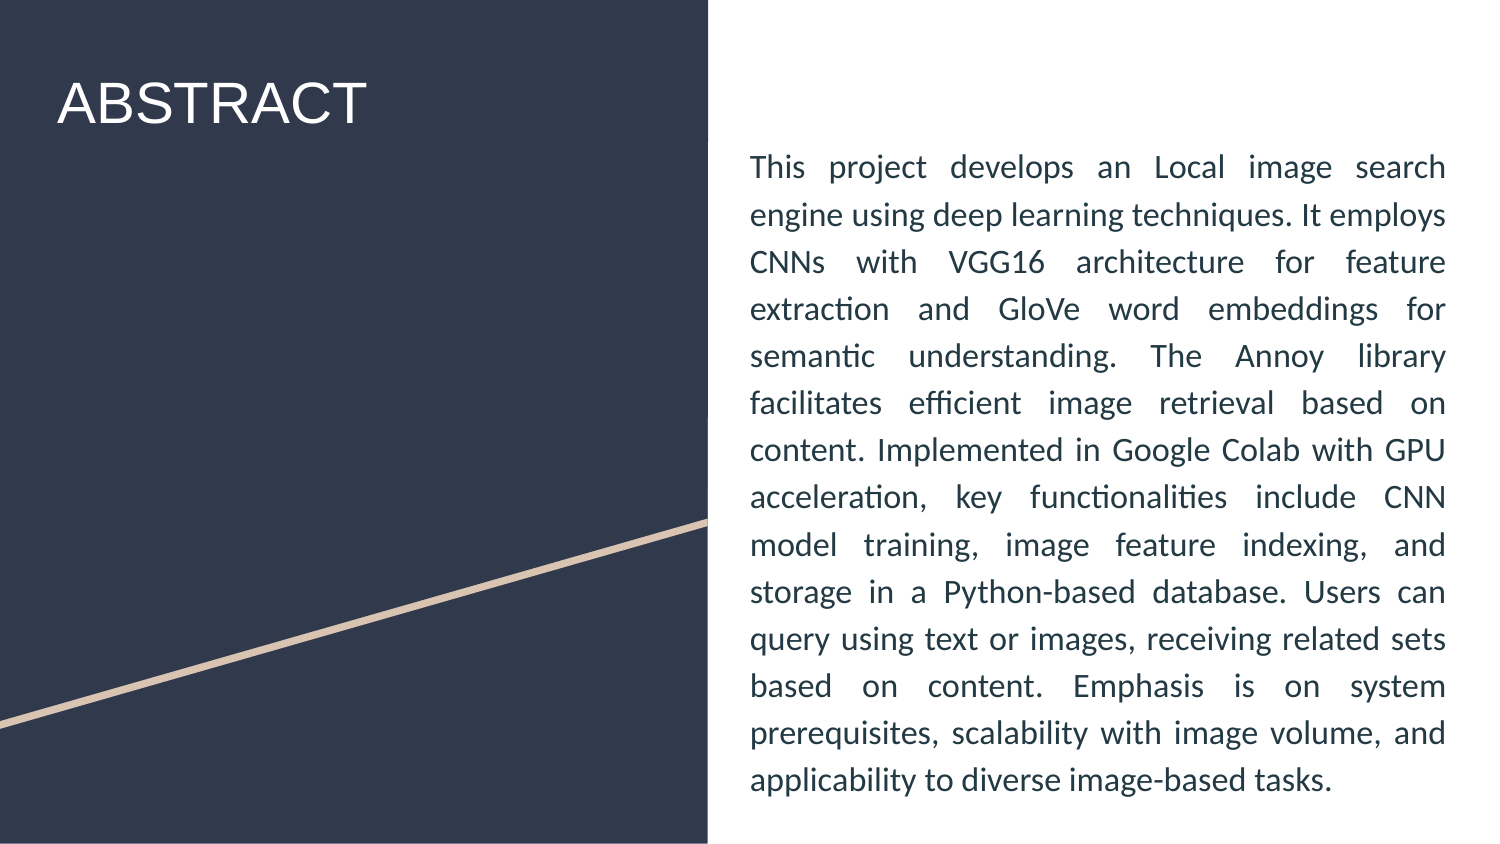

# ABSTRACT
This project develops an Local image search engine using deep learning techniques. It employs CNNs with VGG16 architecture for feature extraction and GloVe word embeddings for semantic understanding. The Annoy library facilitates efficient image retrieval based on content. Implemented in Google Colab with GPU acceleration, key functionalities include CNN model training, image feature indexing, and storage in a Python-based database. Users can query using text or images, receiving related sets based on content. Emphasis is on system prerequisites, scalability with image volume, and applicability to diverse image-based tasks.